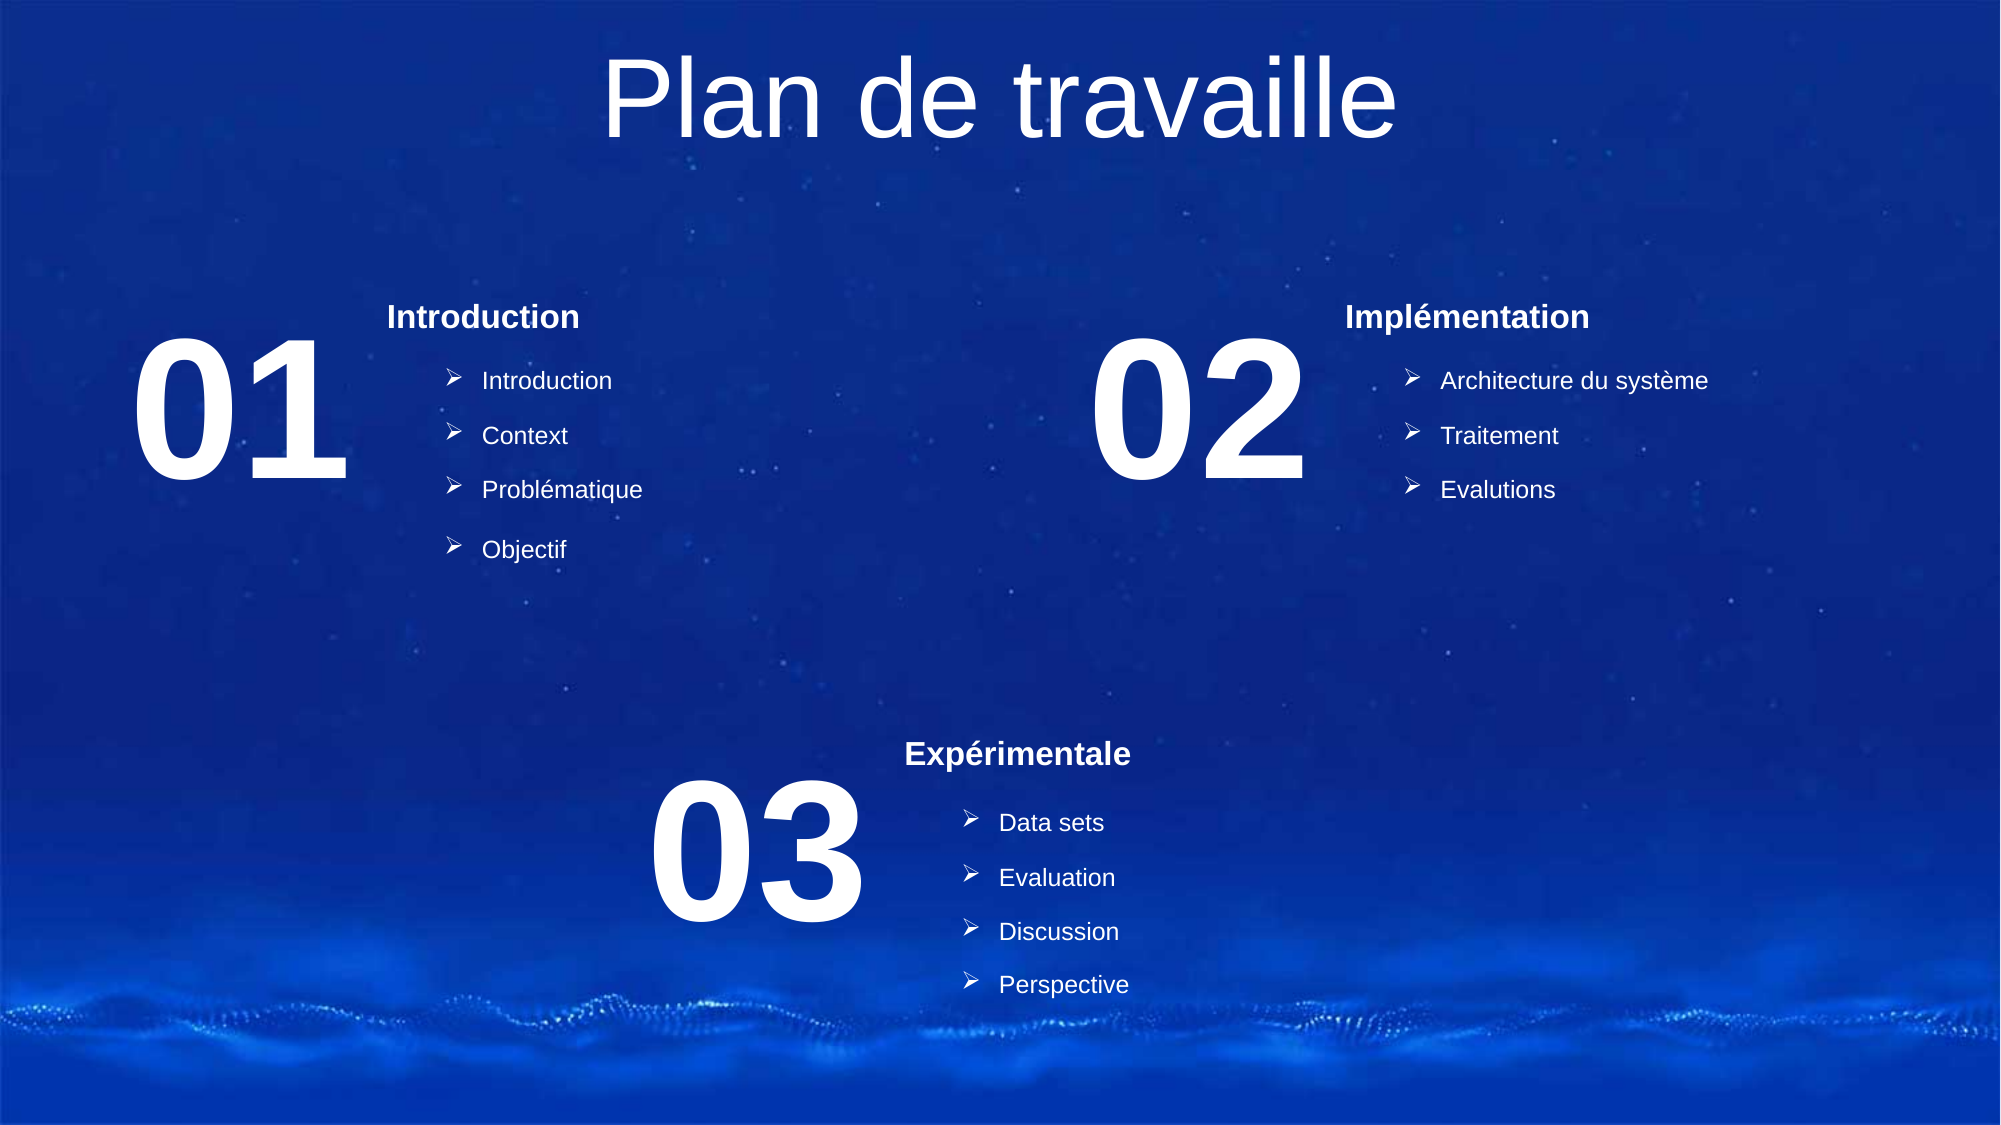

Plan de travaille
01
Introduction
Introduction
Context
Problématique
02
Implémentation
Architecture du système
Traitement
Evalutions
Objectif
03
Expérimentale
Data sets
Evaluation
Discussion
Perspective